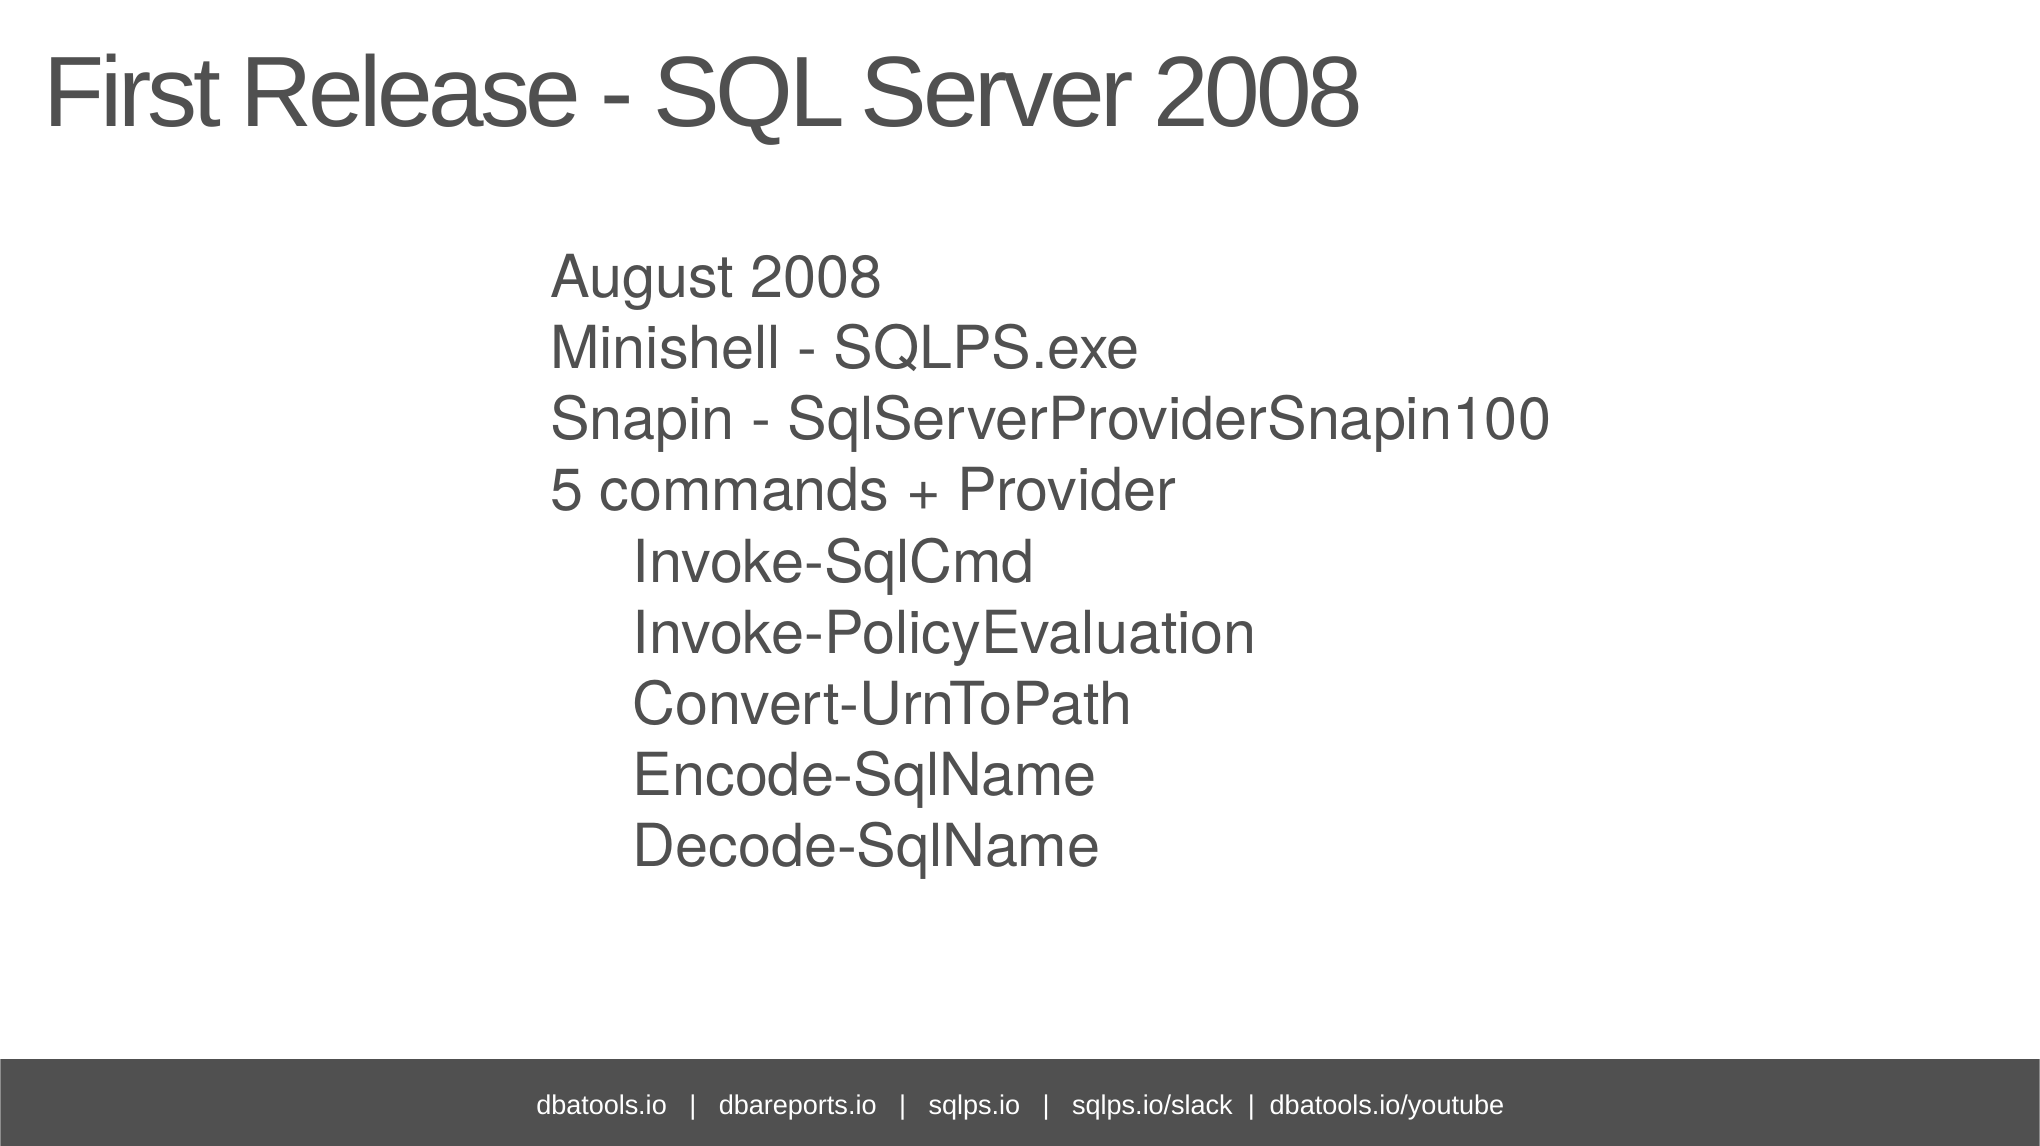

# First Release - SQL Server 2008
August 2008
Minishell - SQLPS.exe
Snapin - SqlServerProviderSnapin100
5 commands + Provider
     Invoke-SqlCmd
     Invoke-PolicyEvaluation
     Convert-UrnToPath
     Encode-SqlName
     Decode-SqlName

dbatools.io   |   dbareports.io   |   sqlps.io   |   sqlps.io/slack  |  dbatools.io/youtube